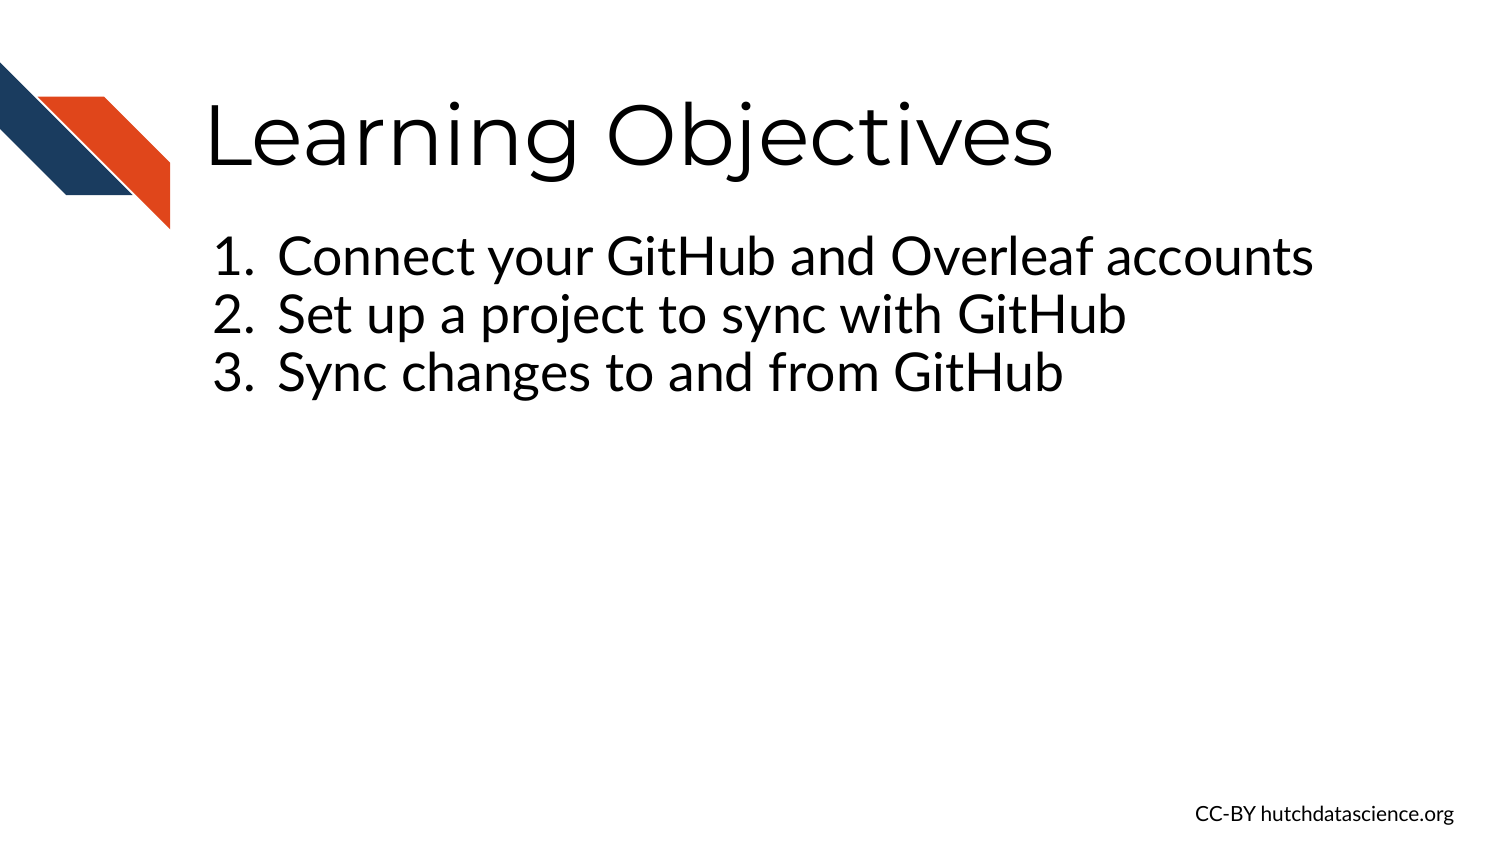

# Learning Objectives

Connect your GitHub and Overleaf accounts
Set up a project to sync with GitHub
Sync changes to and from GitHub